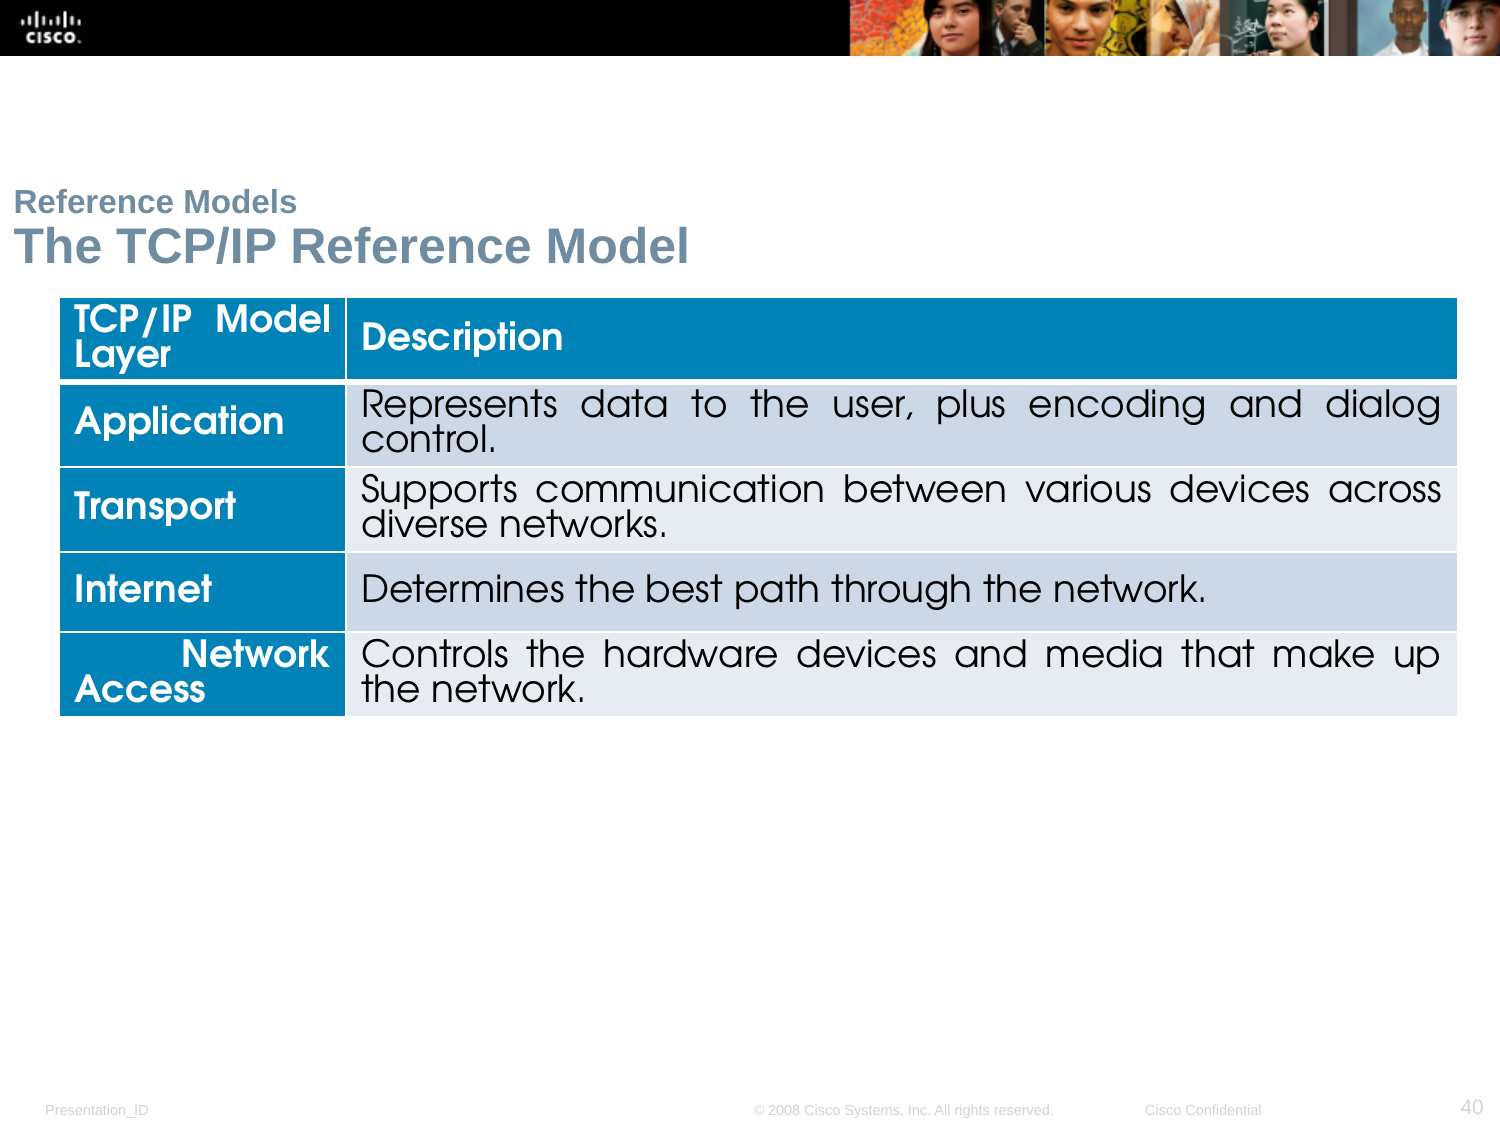

# Reference Models The TCP/IP Reference Model
| TCP/IP Model Layer | Description |
| --- | --- |
| Application | Represents data to the user, plus encoding and dialog control. |
| Transport | Supports communication between various devices across diverse networks. |
| Internet | Determines the best path through the network. |
| Network Access | Controls the hardware devices and media that make up the network. |